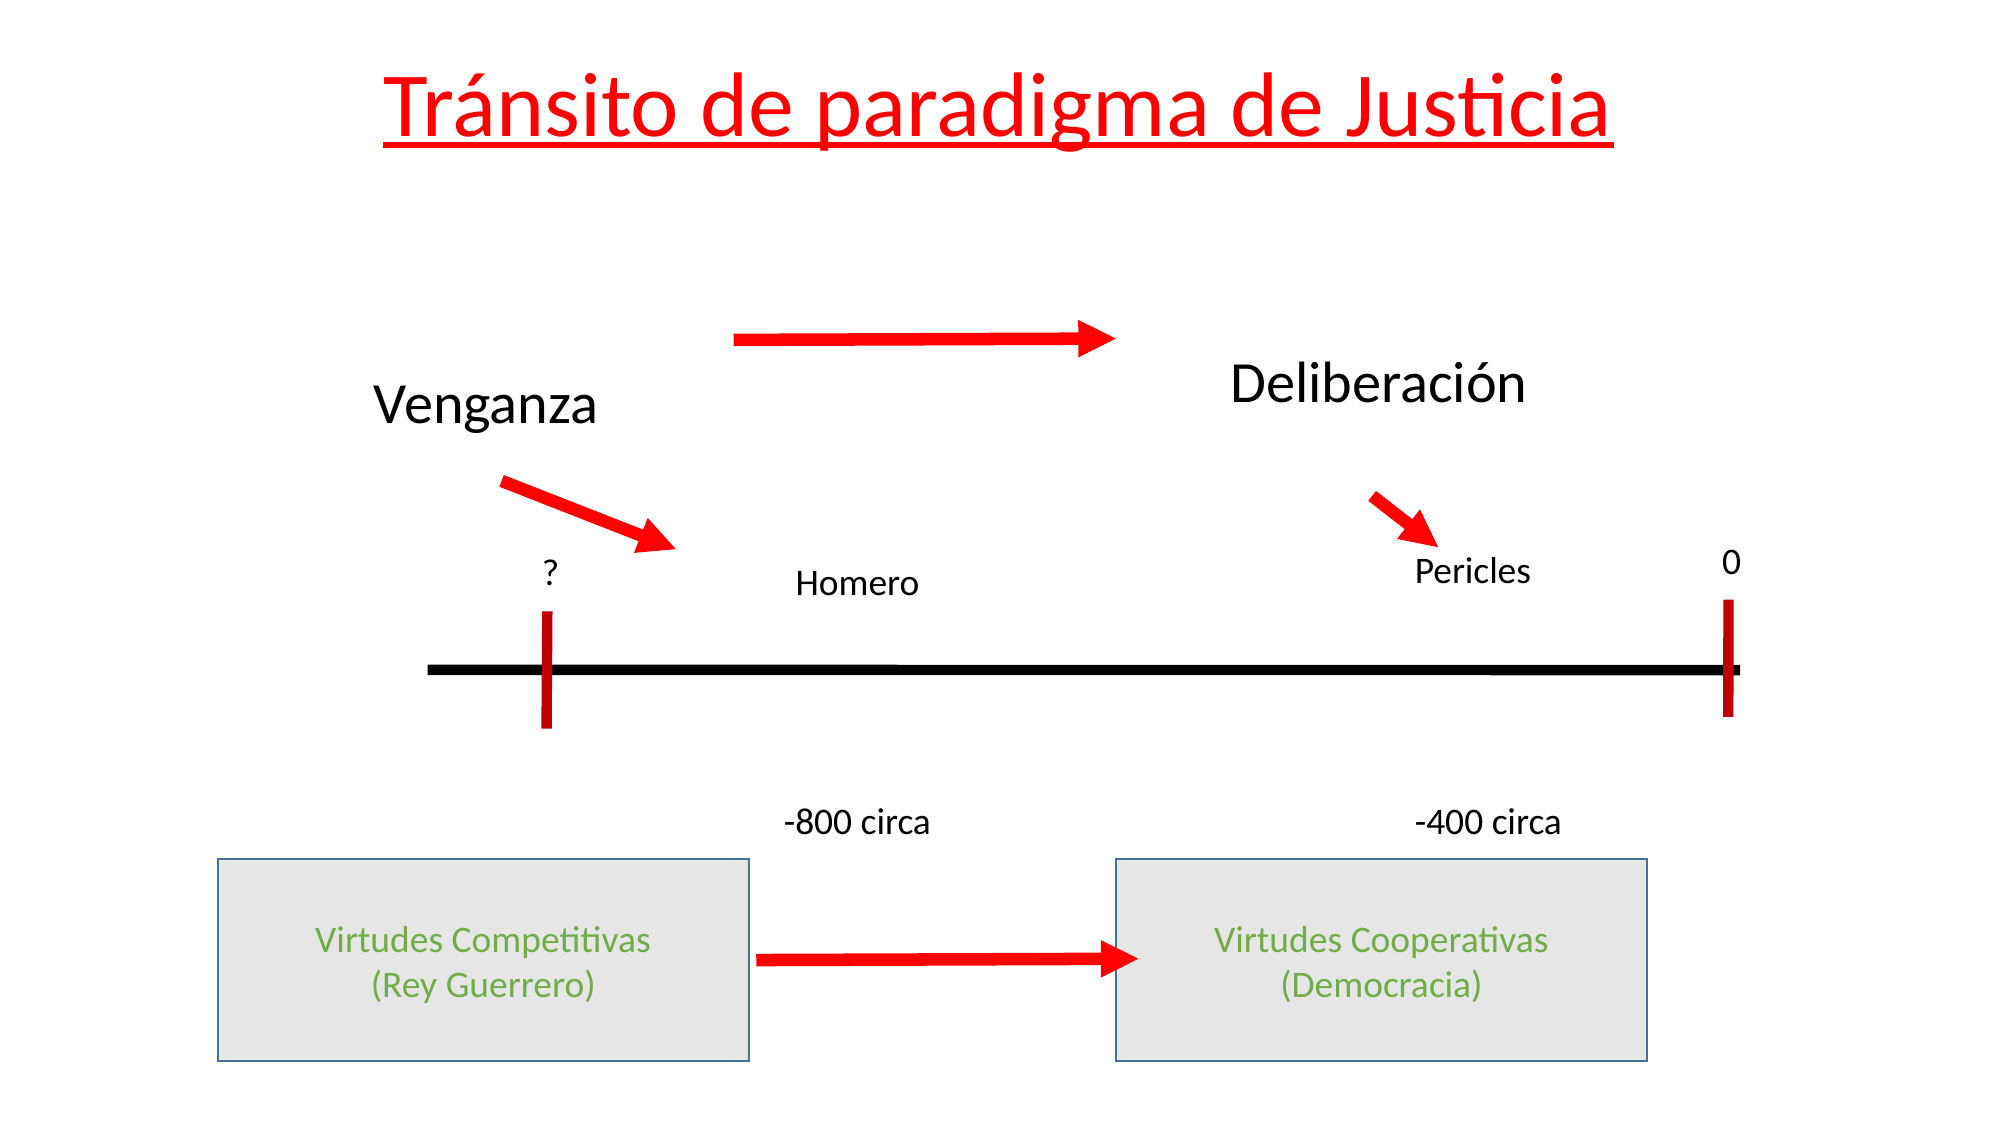

Tránsito de paradigma de Justicia

Deliberación

Venganza

0
Pericles
?
Homero
-800 circa
-400 circa
Virtudes Competitivas
(Rey Guerrero)
Virtudes Cooperativas
(Democracia)